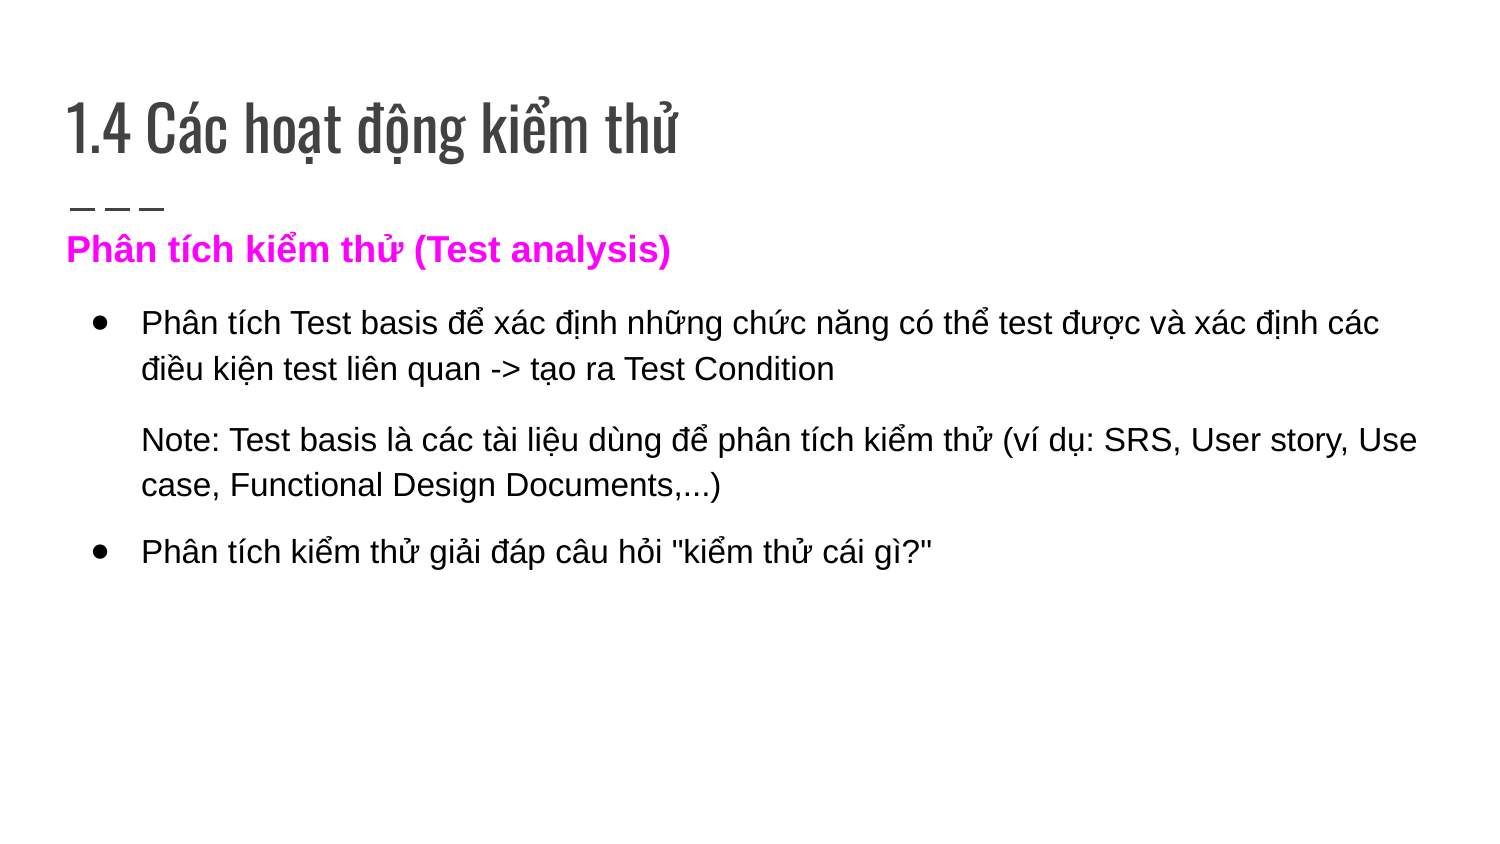

# 1.4 Các hoạt động kiểm thử
Phân tích kiểm thử (Test analysis)
Phân tích Test basis để xác định những chức năng có thể test được và xác định các điều kiện test liên quan -> tạo ra Test Condition
Note: Test basis là các tài liệu dùng để phân tích kiểm thử (ví dụ: SRS, User story, Use case, Functional Design Documents,...)
Phân tích kiểm thử giải đáp câu hỏi "kiểm thử cái gì?"